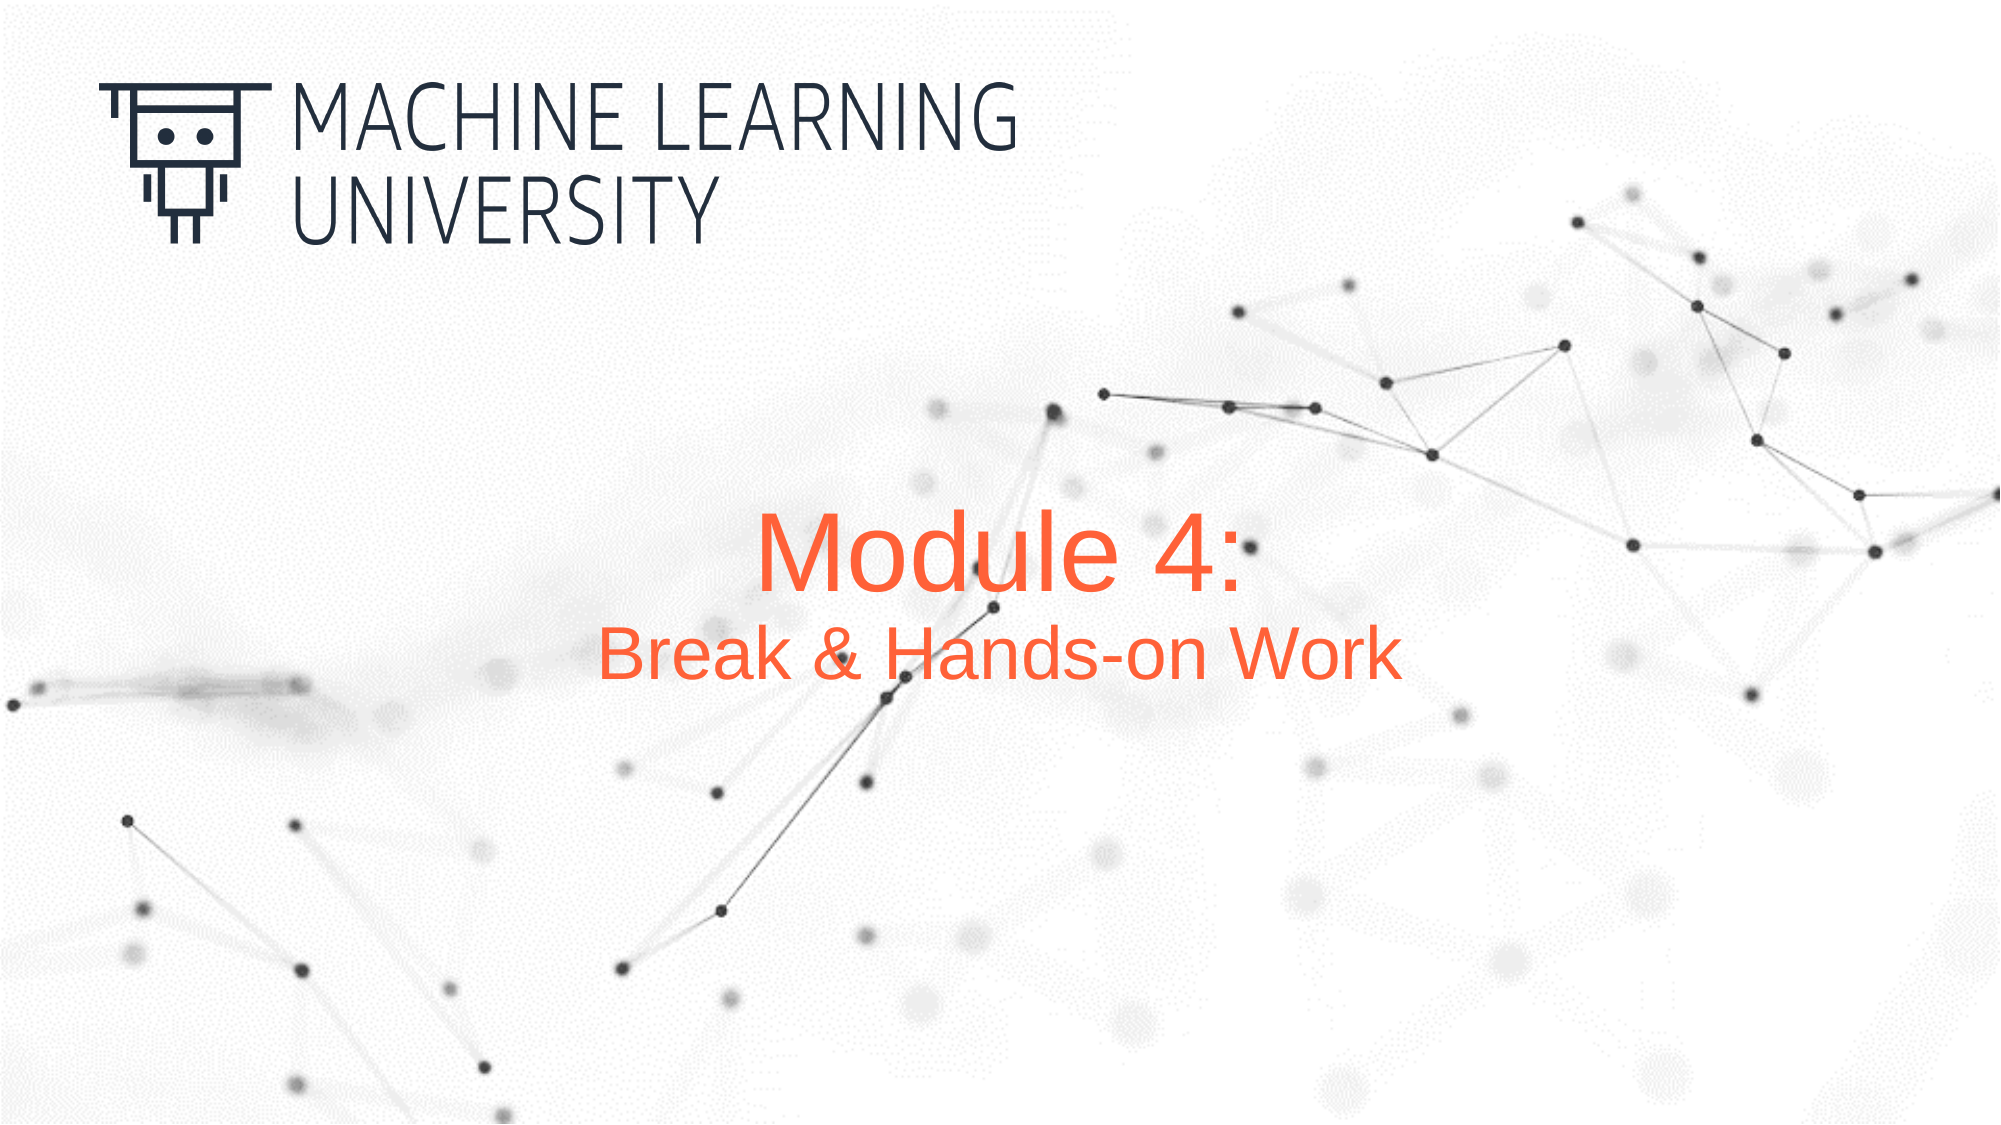

# Module 4:
Break & Hands-on Work